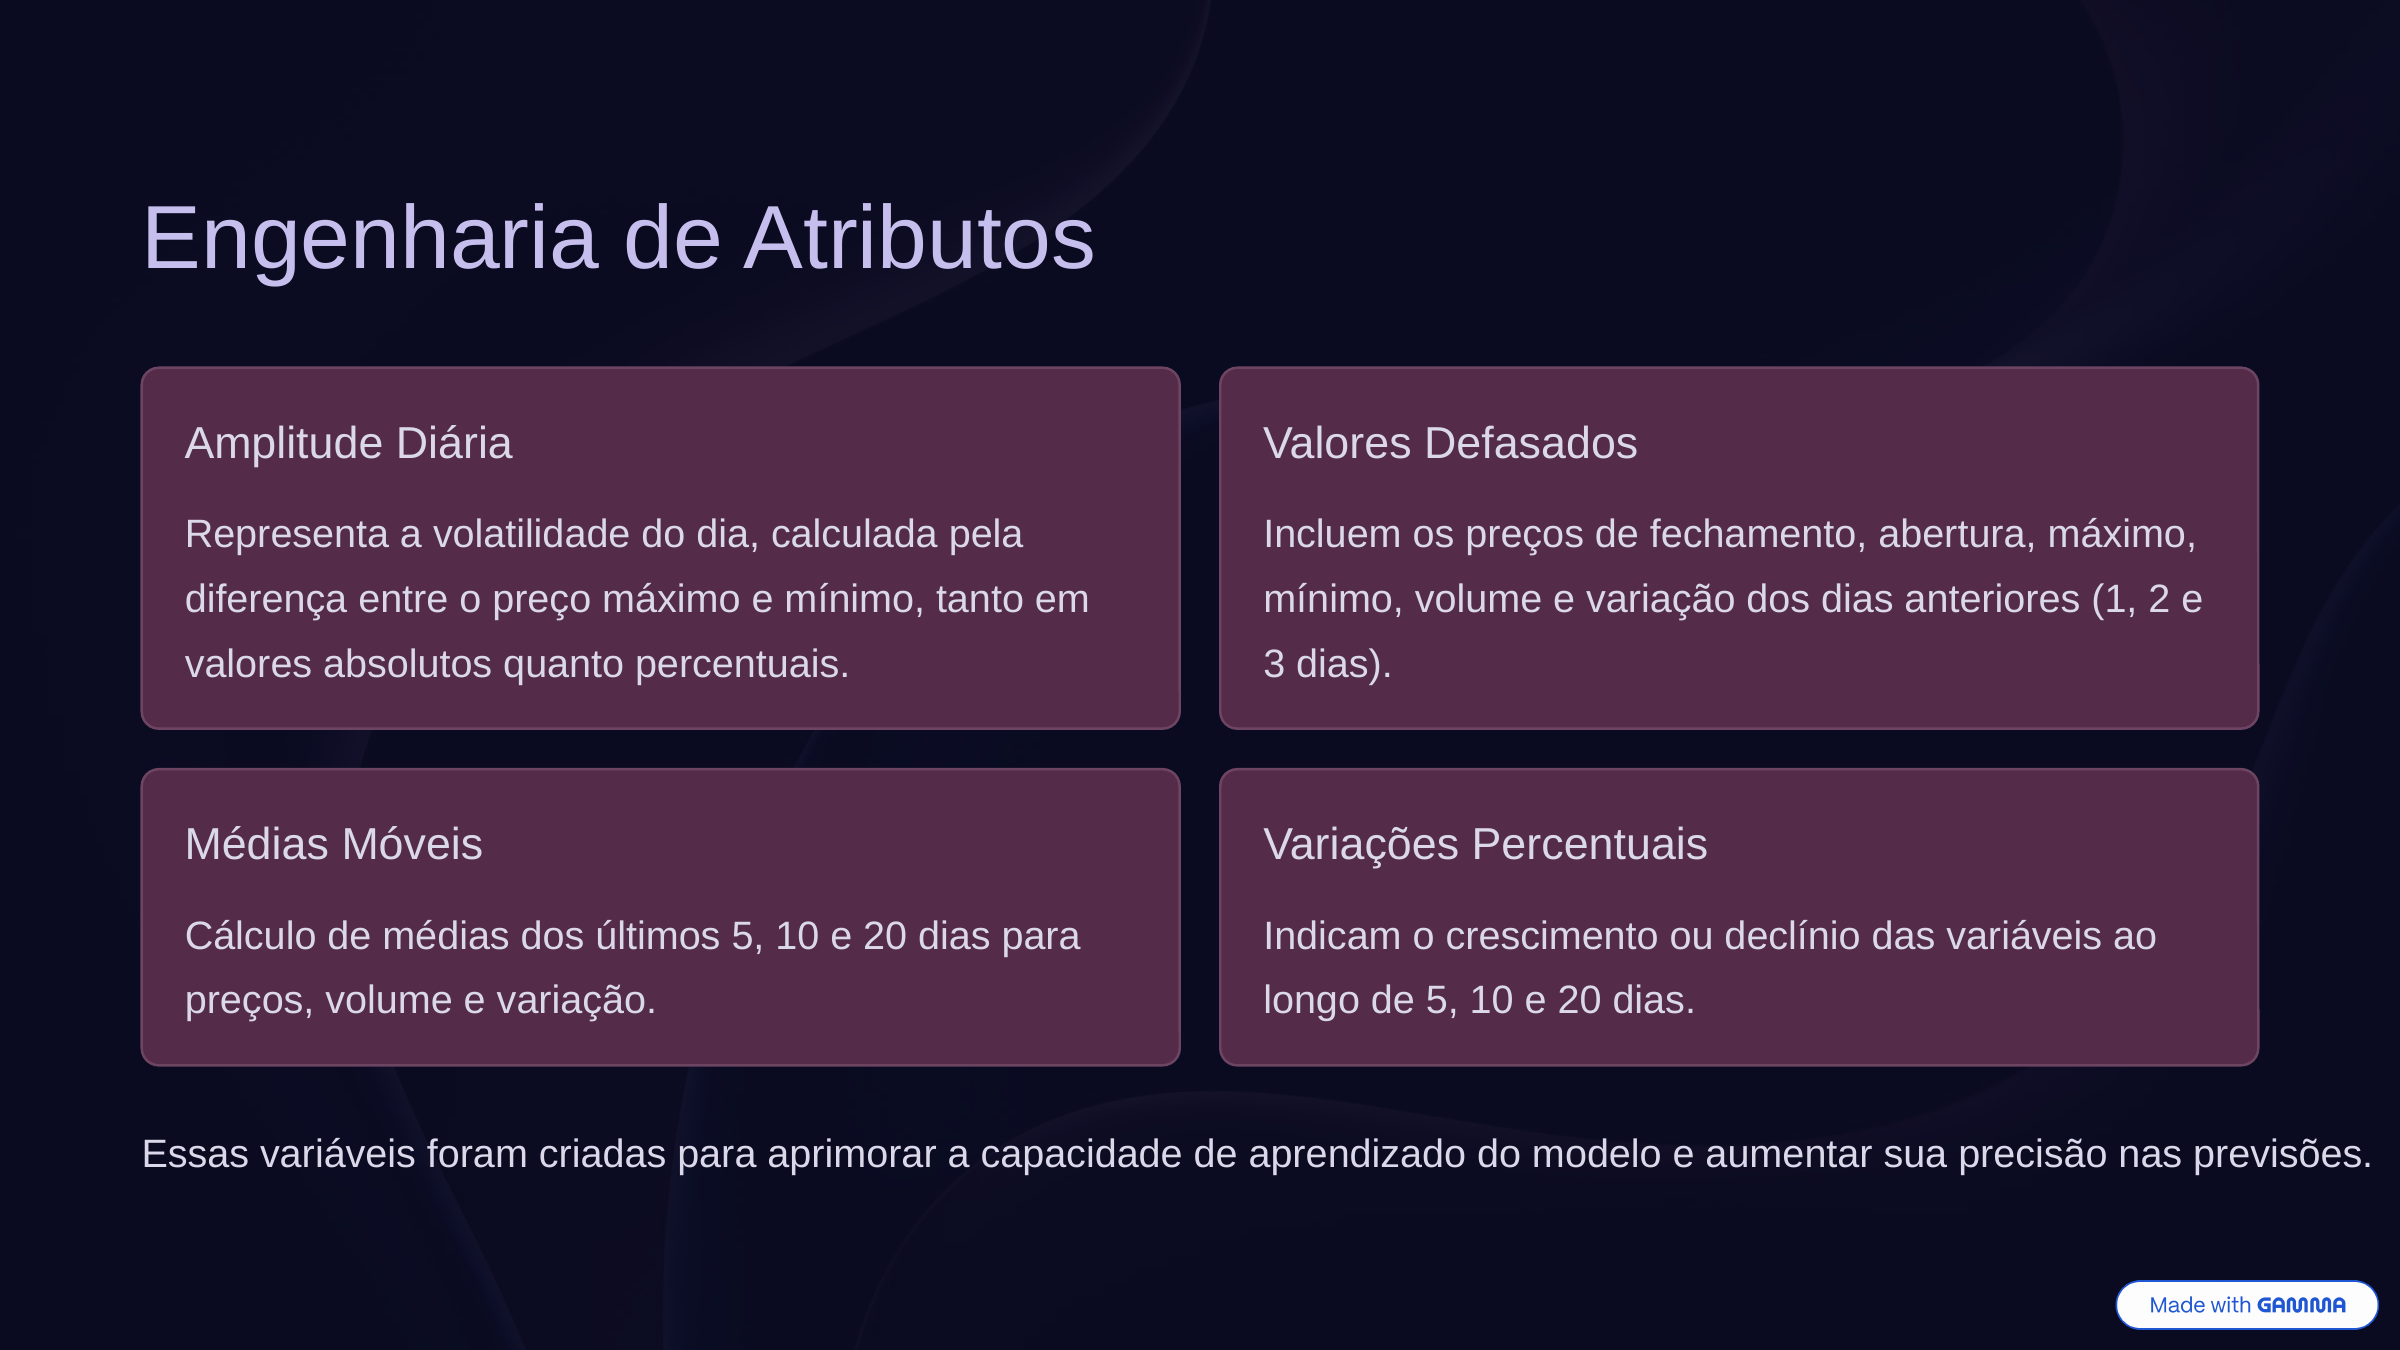

Engenharia de Atributos

Amplitude Diária
Valores Defasados
Representa a volatilidade do dia, calculada pela diferença entre o preço máximo e mínimo, tanto em valores absolutos quanto percentuais.
Incluem os preços de fechamento, abertura, máximo, mínimo, volume e variação dos dias anteriores (1, 2 e 3 dias).

Médias Móveis
Variações Percentuais
Cálculo de médias dos últimos 5, 10 e 20 dias para preços, volume e variação.
Indicam o crescimento ou declínio das variáveis ao longo de 5, 10 e 20 dias.
Essas variáveis foram criadas para aprimorar a capacidade de aprendizado do modelo e aumentar sua precisão nas previsões.